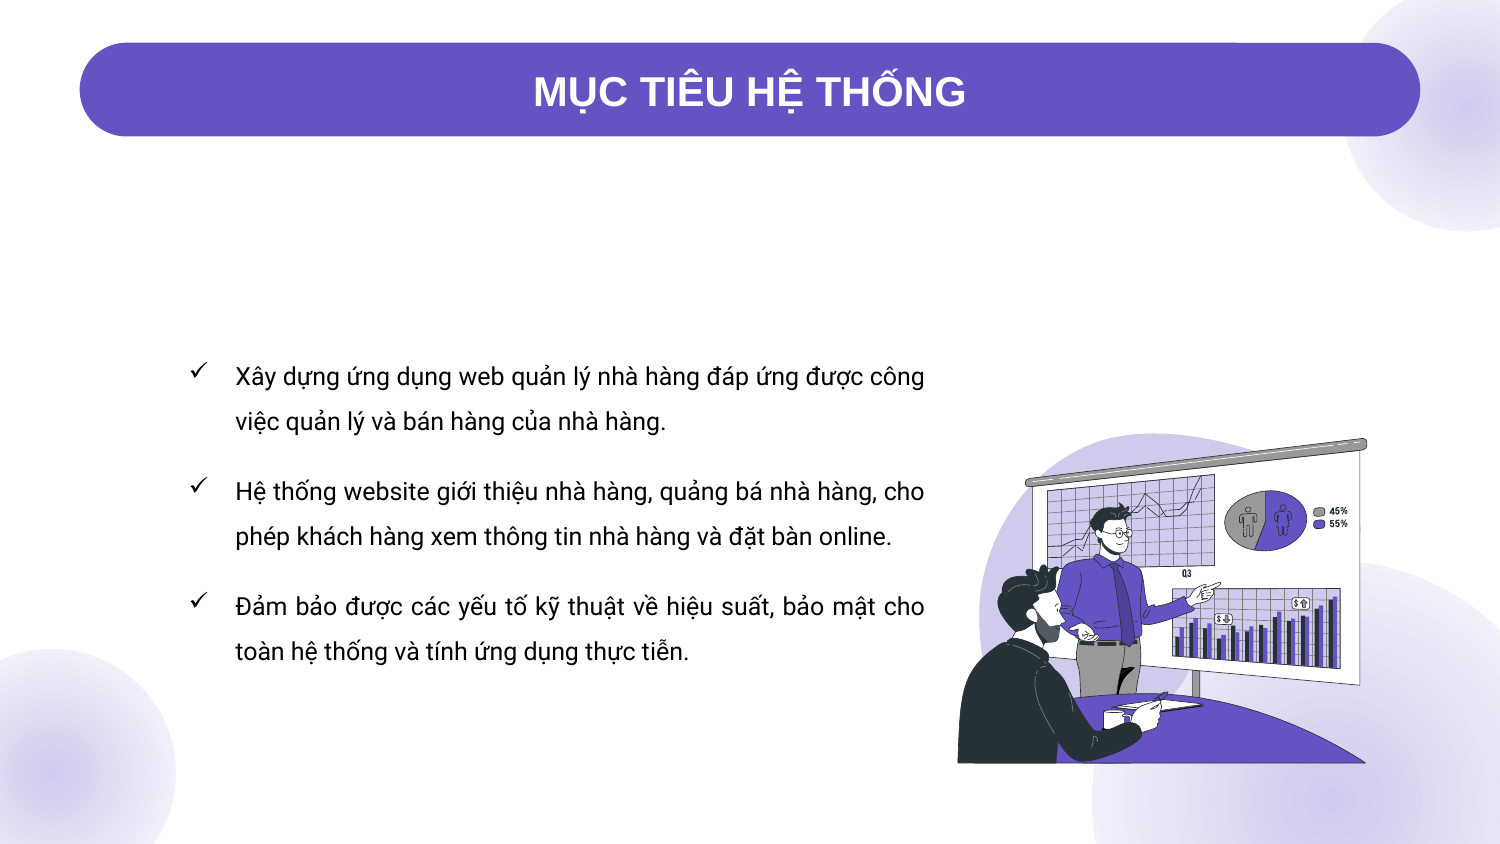

MỤC TIÊU HỆ THỐNG
Xây dựng ứng dụng web quản lý nhà hàng đáp ứng được công việc quản lý và bán hàng của nhà hàng.
Hệ thống website giới thiệu nhà hàng, quảng bá nhà hàng, cho phép khách hàng xem thông tin nhà hàng và đặt bàn online.
Đảm bảo được các yếu tố kỹ thuật về hiệu suất, bảo mật cho toàn hệ thống và tính ứng dụng thực tiễn.